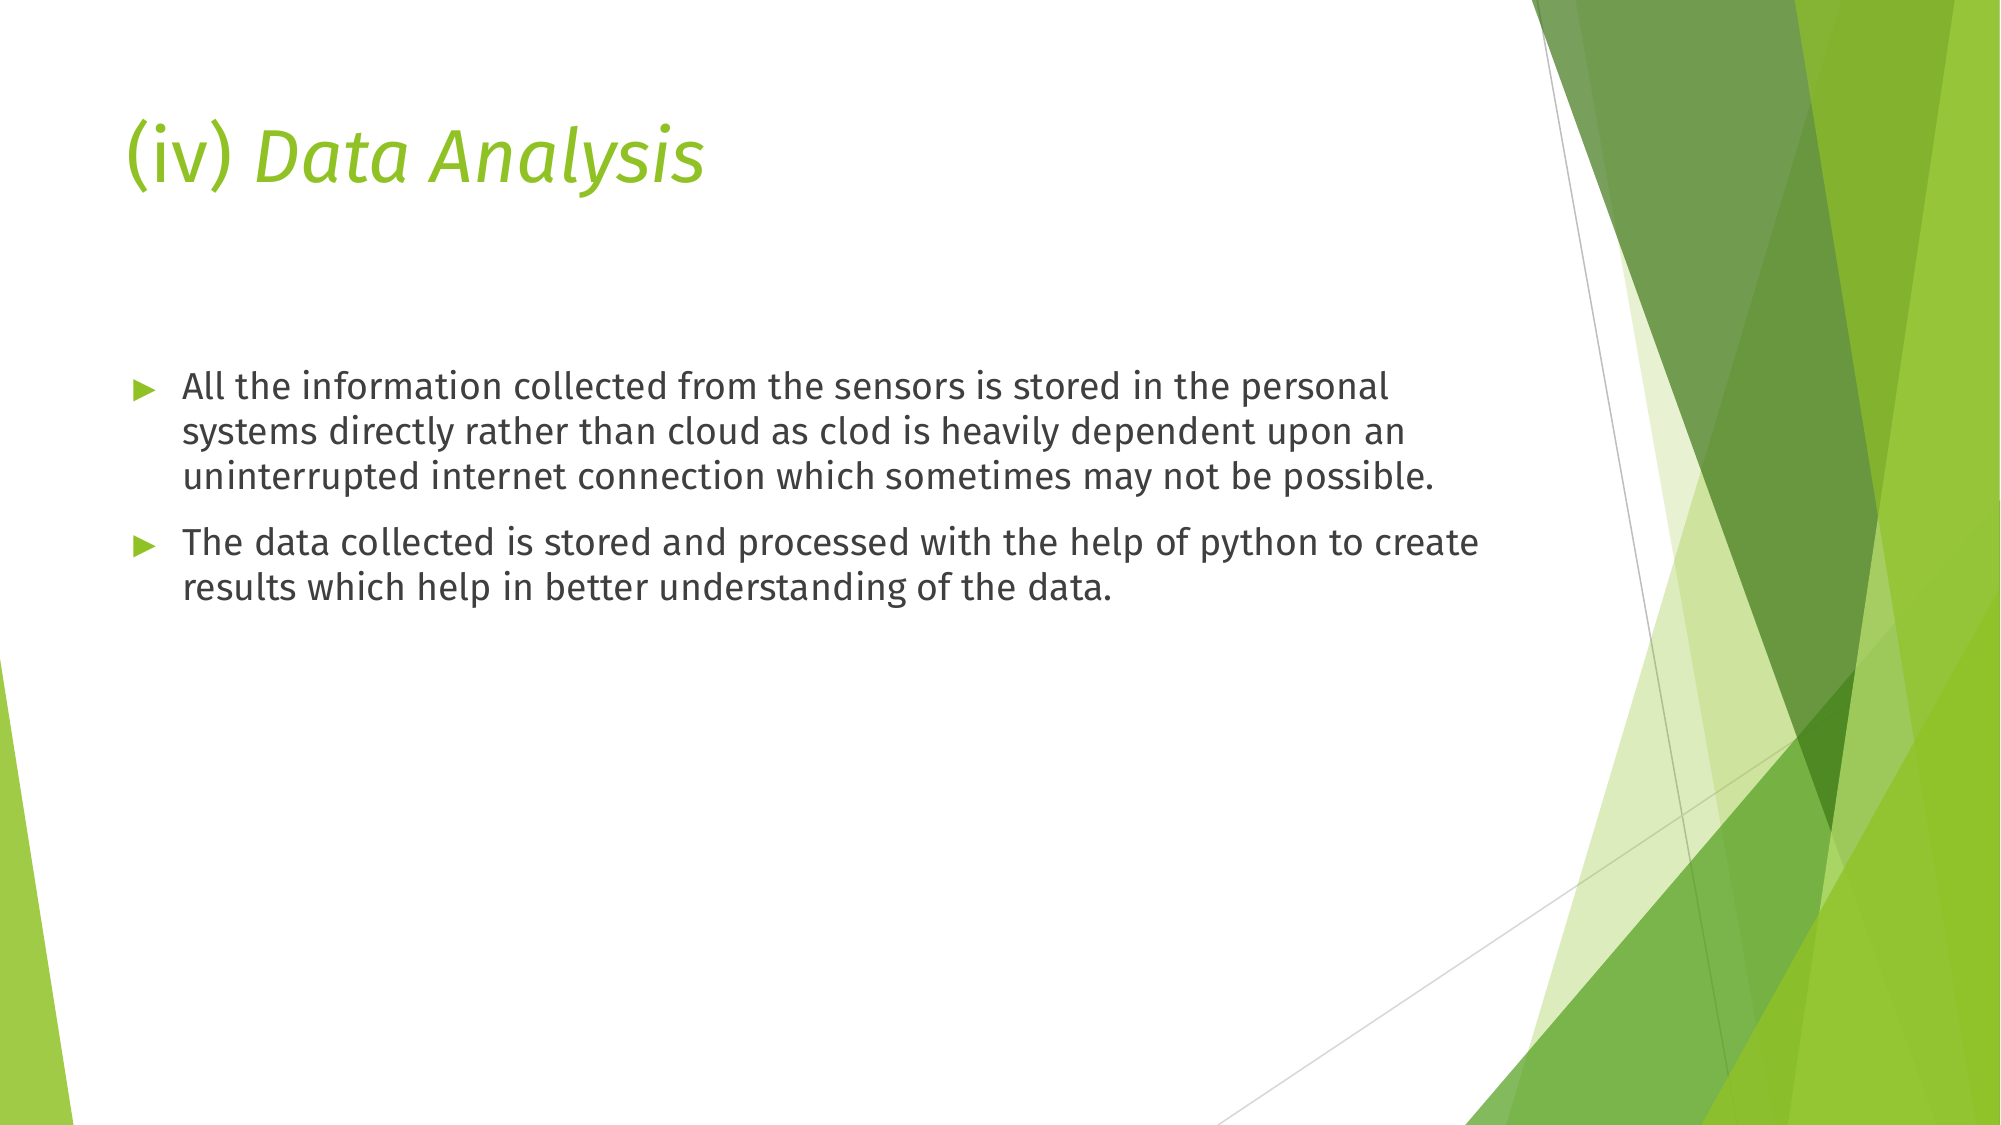

# (iv) Data Analysis
All the information collected from the sensors is stored in the personal systems directly rather than cloud as clod is heavily dependent upon an uninterrupted internet connection which sometimes may not be possible.
The data collected is stored and processed with the help of python to create results which help in better understanding of the data.